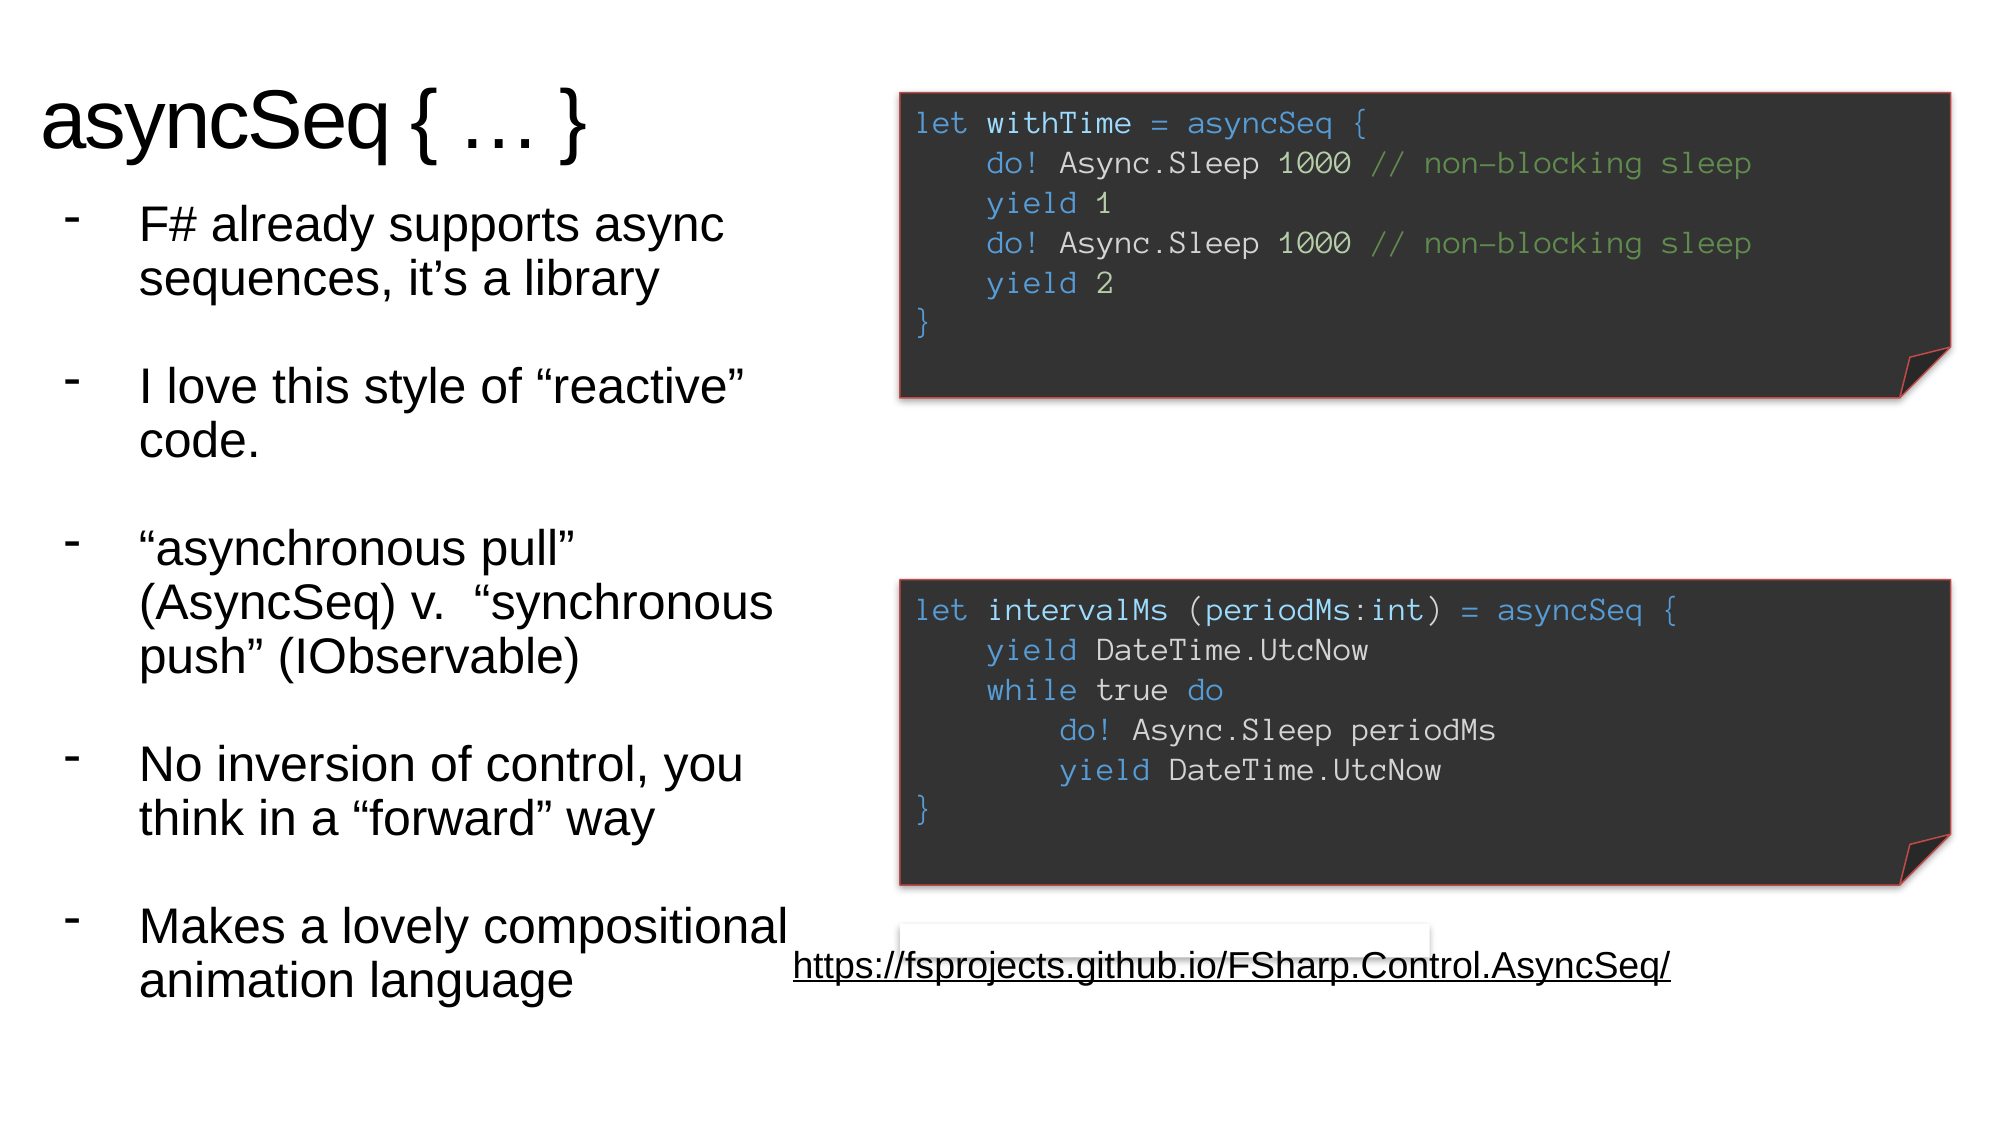

# asyncSeq { … }
let withTime = asyncSeq {
    do! Async.Sleep 1000 // non-blocking sleep
    yield 1
    do! Async.Sleep 1000 // non-blocking sleep
    yield 2
}
F# already supports async sequences, it’s a library

I love this style of “reactive” code.

“asynchronous pull” (AsyncSeq) v.  “synchronous push” (IObservable)

No inversion of control, you think in a “forward” way

Makes a lovely compositional animation language

let intervalMs (periodMs:int) = asyncSeq {
    yield DateTime.UtcNow
    while true do
        do! Async.Sleep periodMs
        yield DateTime.UtcNow
}
v.

https://fsprojects.github.io/FSharp.Control.AsyncSeq/